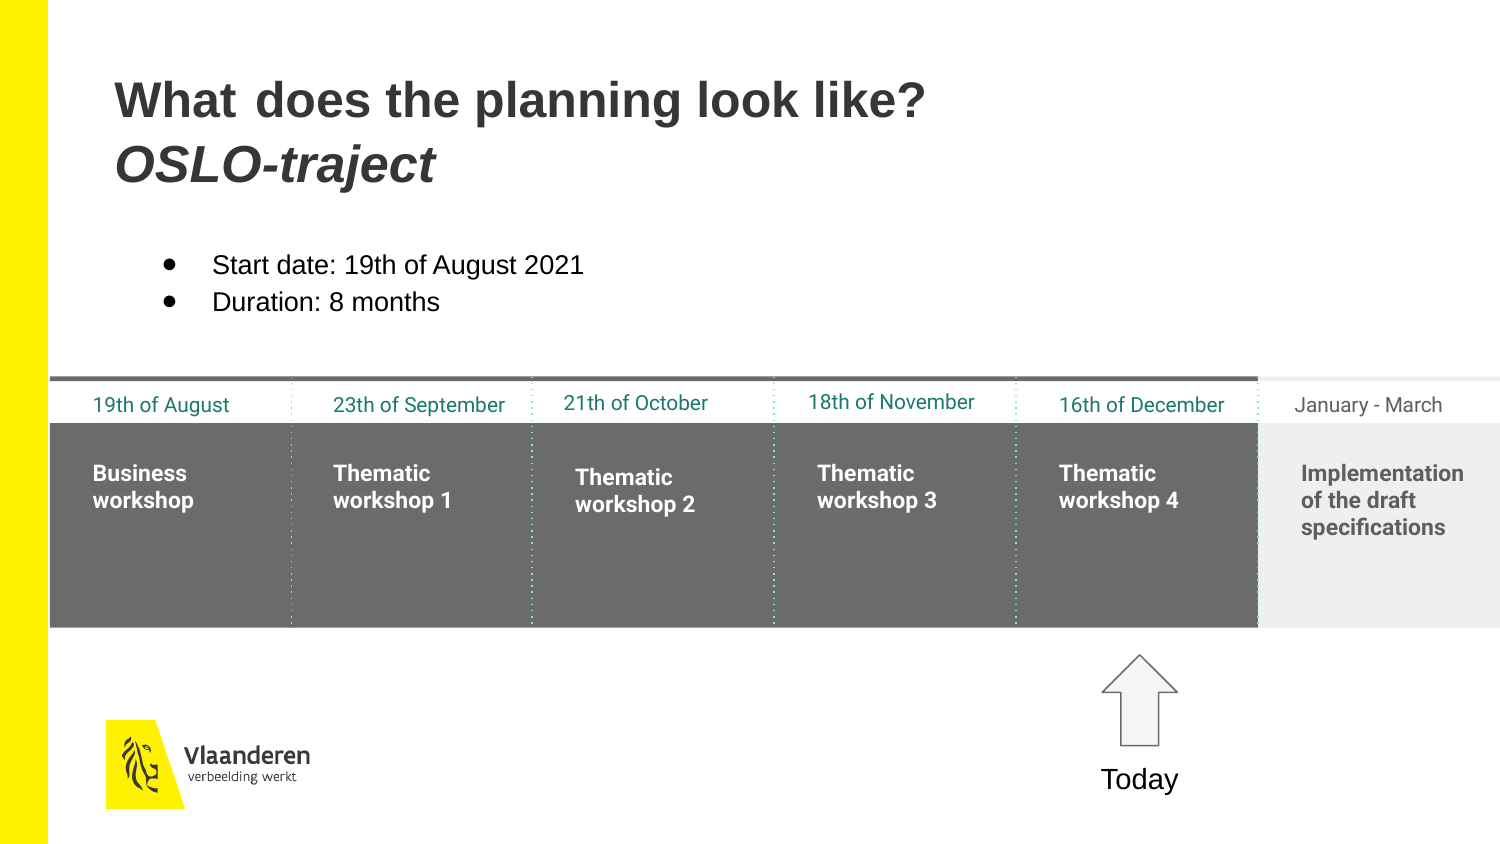

What does the planning look like?
OSLO-traject
Start date: 19th of August 2021
Duration: 8 months
18th of November

21th of October
Thematic workshop 2

16th of December
Thematic workshop 4

January - March
Implementation of the draft specifications

19th of August

Business workshop

23th of September

Thematic workshop 1
Thematic workshop 3

Today